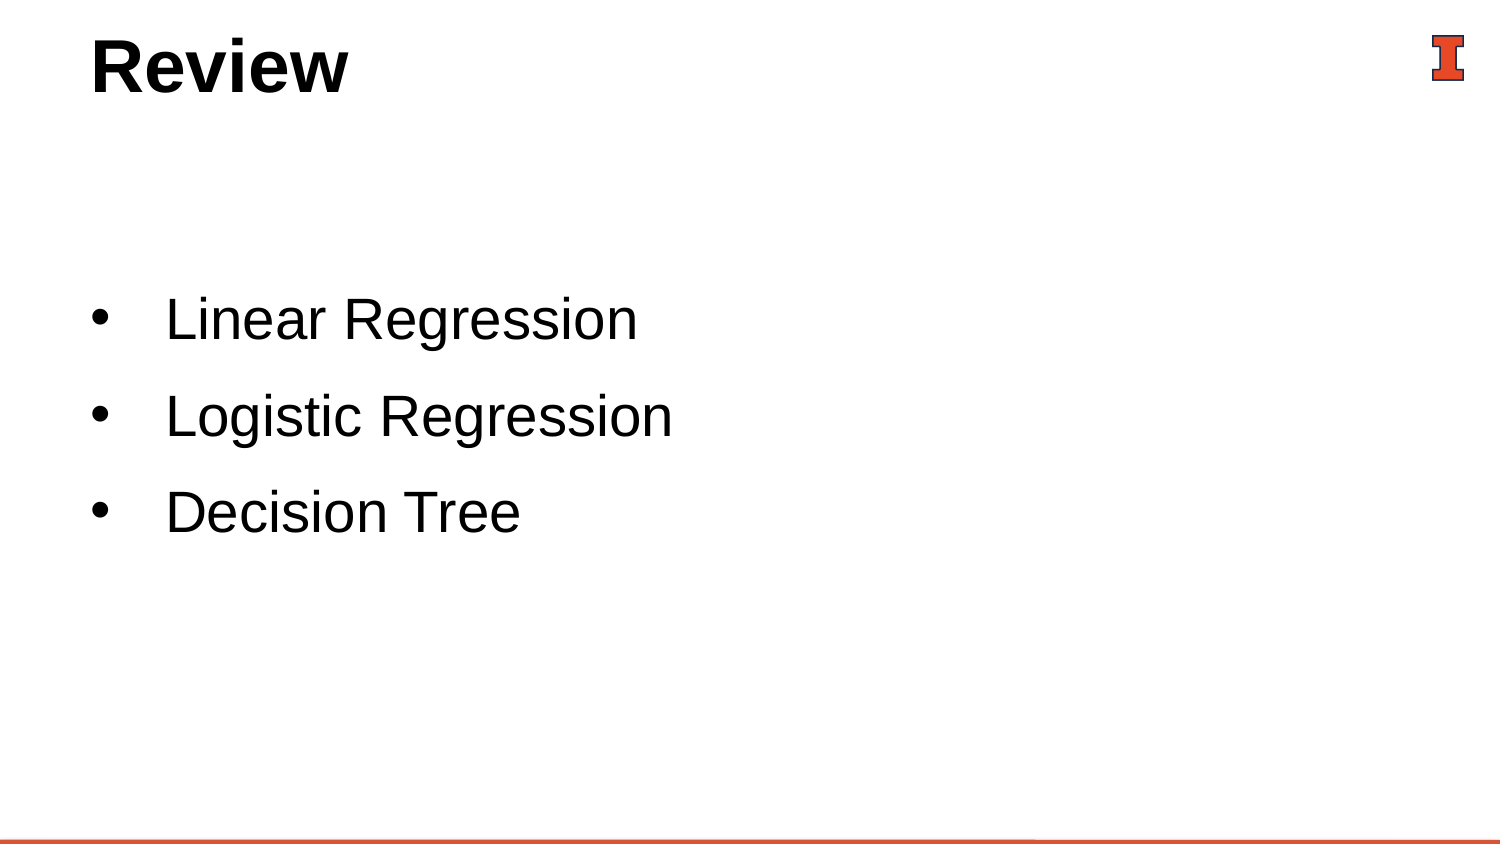

# Review
Linear Regression
Logistic Regression
Decision Tree